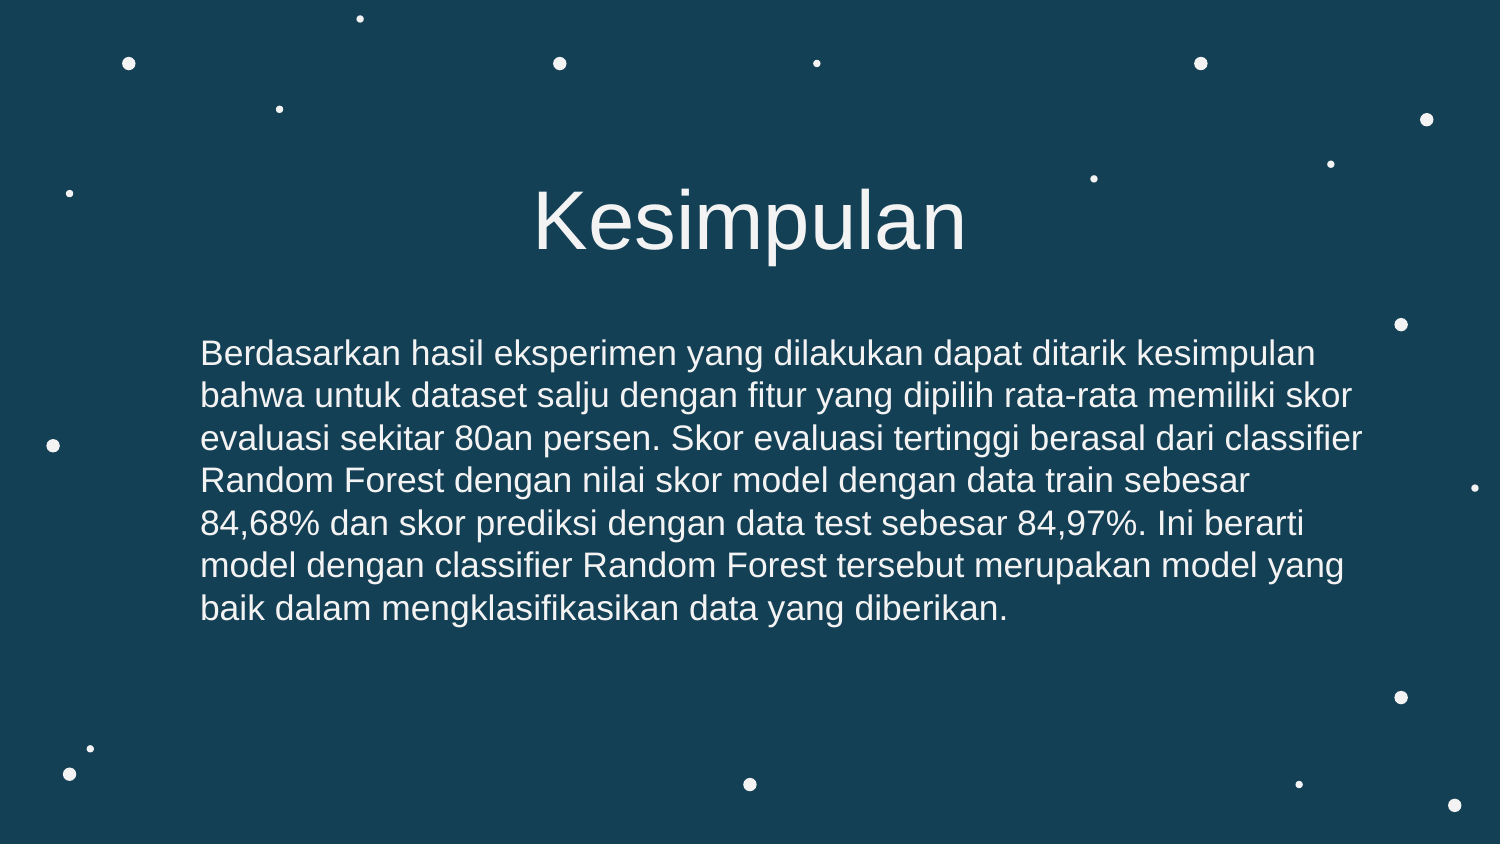

# Kesimpulan
Berdasarkan hasil eksperimen yang dilakukan dapat ditarik kesimpulan bahwa untuk dataset salju dengan fitur yang dipilih rata-rata memiliki skor evaluasi sekitar 80an persen. Skor evaluasi tertinggi berasal dari classifier Random Forest dengan nilai skor model dengan data train sebesar 84,68% dan skor prediksi dengan data test sebesar 84,97%. Ini berarti model dengan classifier Random Forest tersebut merupakan model yang baik dalam mengklasifikasikan data yang diberikan.